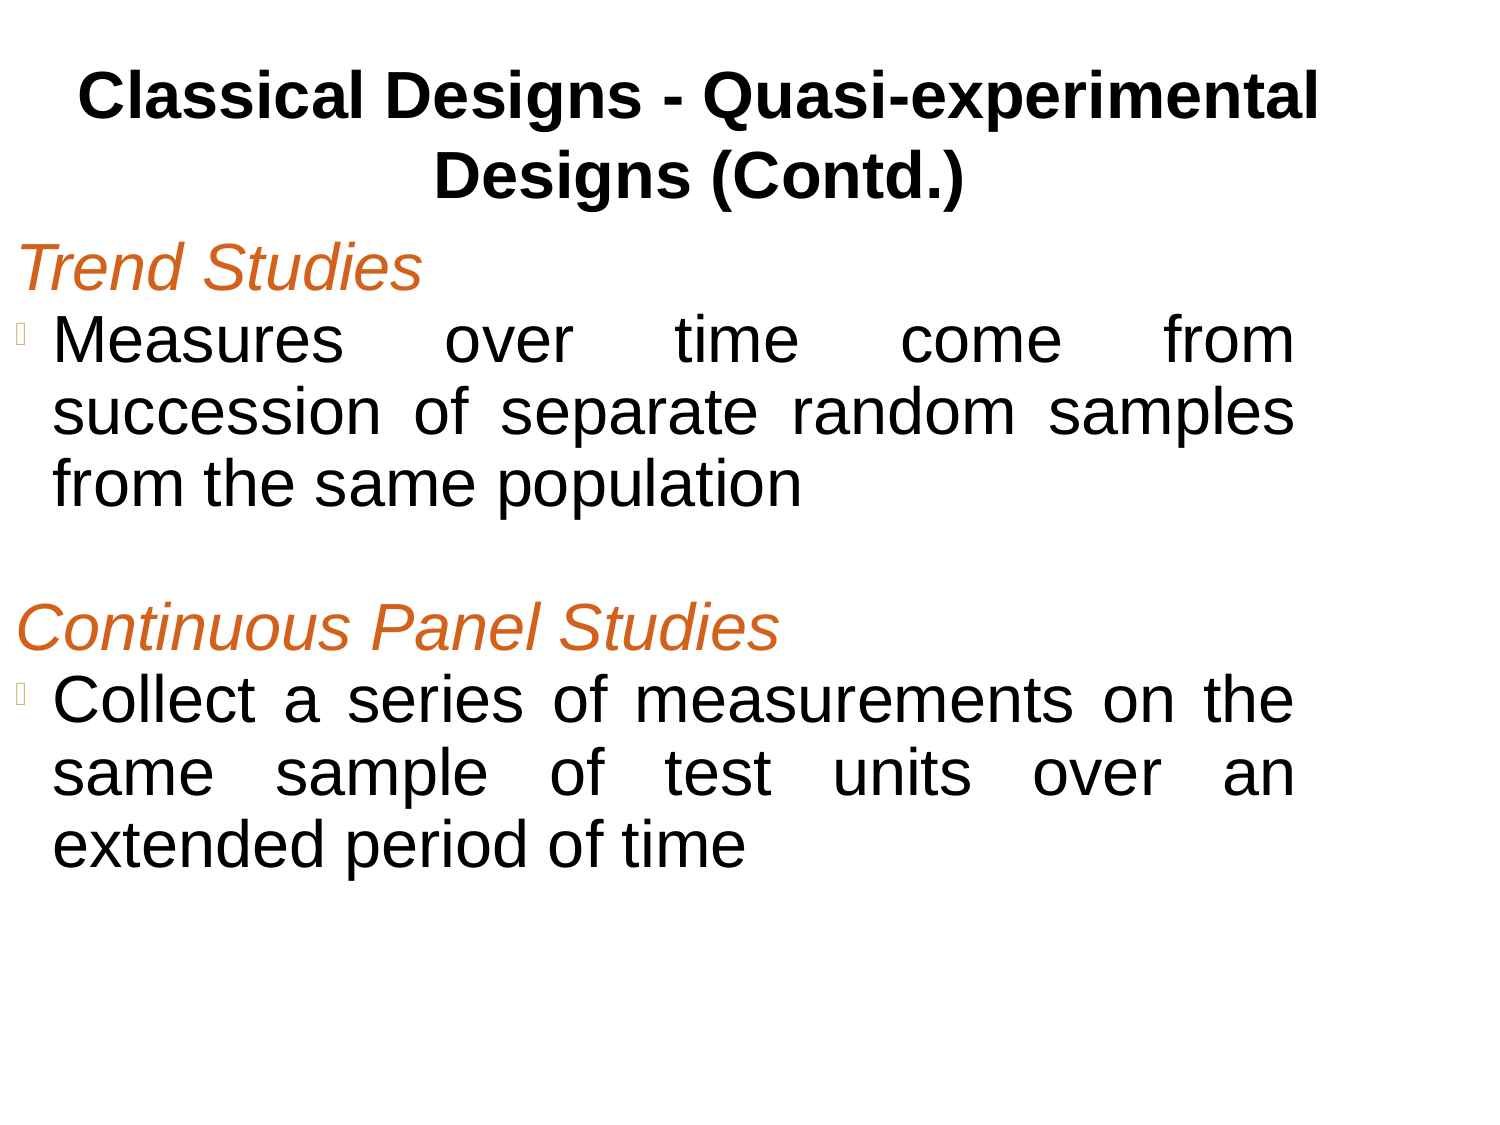

Classical Designs - Quasi-experimental Designs (Contd.)
Trend Studies
Measures over time come from succession of separate random samples from the same population

Continuous Panel Studies
Collect a series of measurements on the same sample of test units over an extended period of time